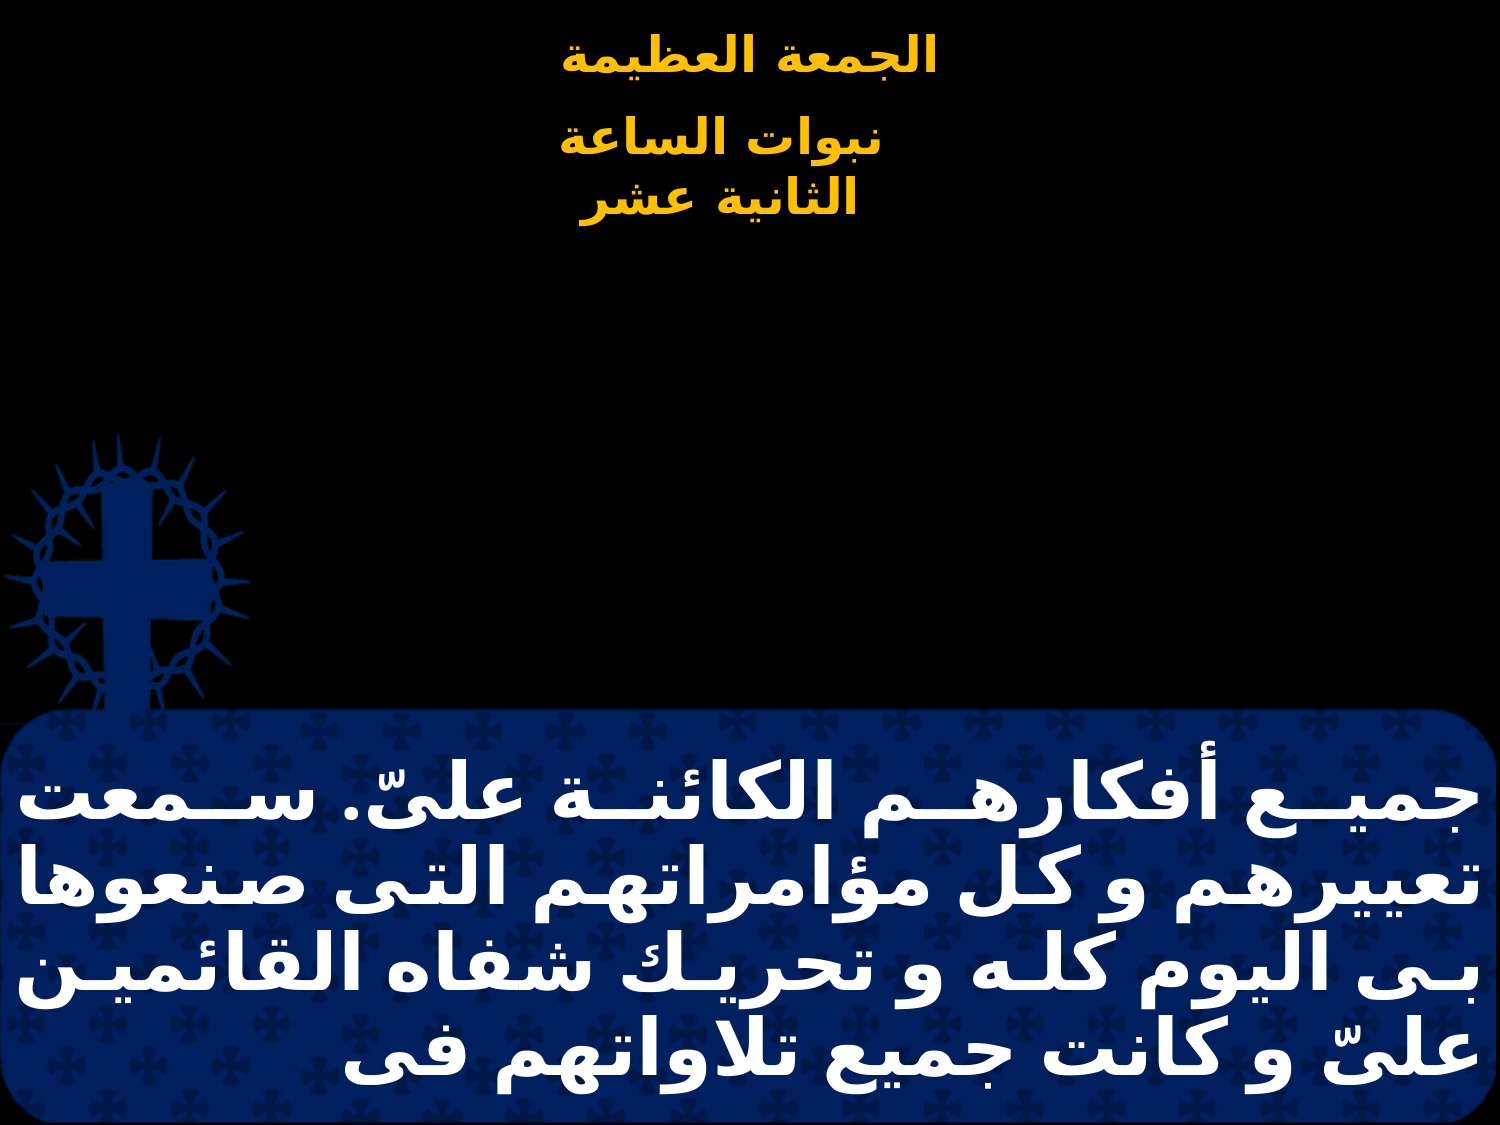

# جميع أفكارهم الكائنة علىّ. سمعت تعييرهم و كل مؤامراتهم التى صنعوها بى اليوم كله و تحريك شفاه القائمين علىّ و كانت جميع تلاواتهم فى